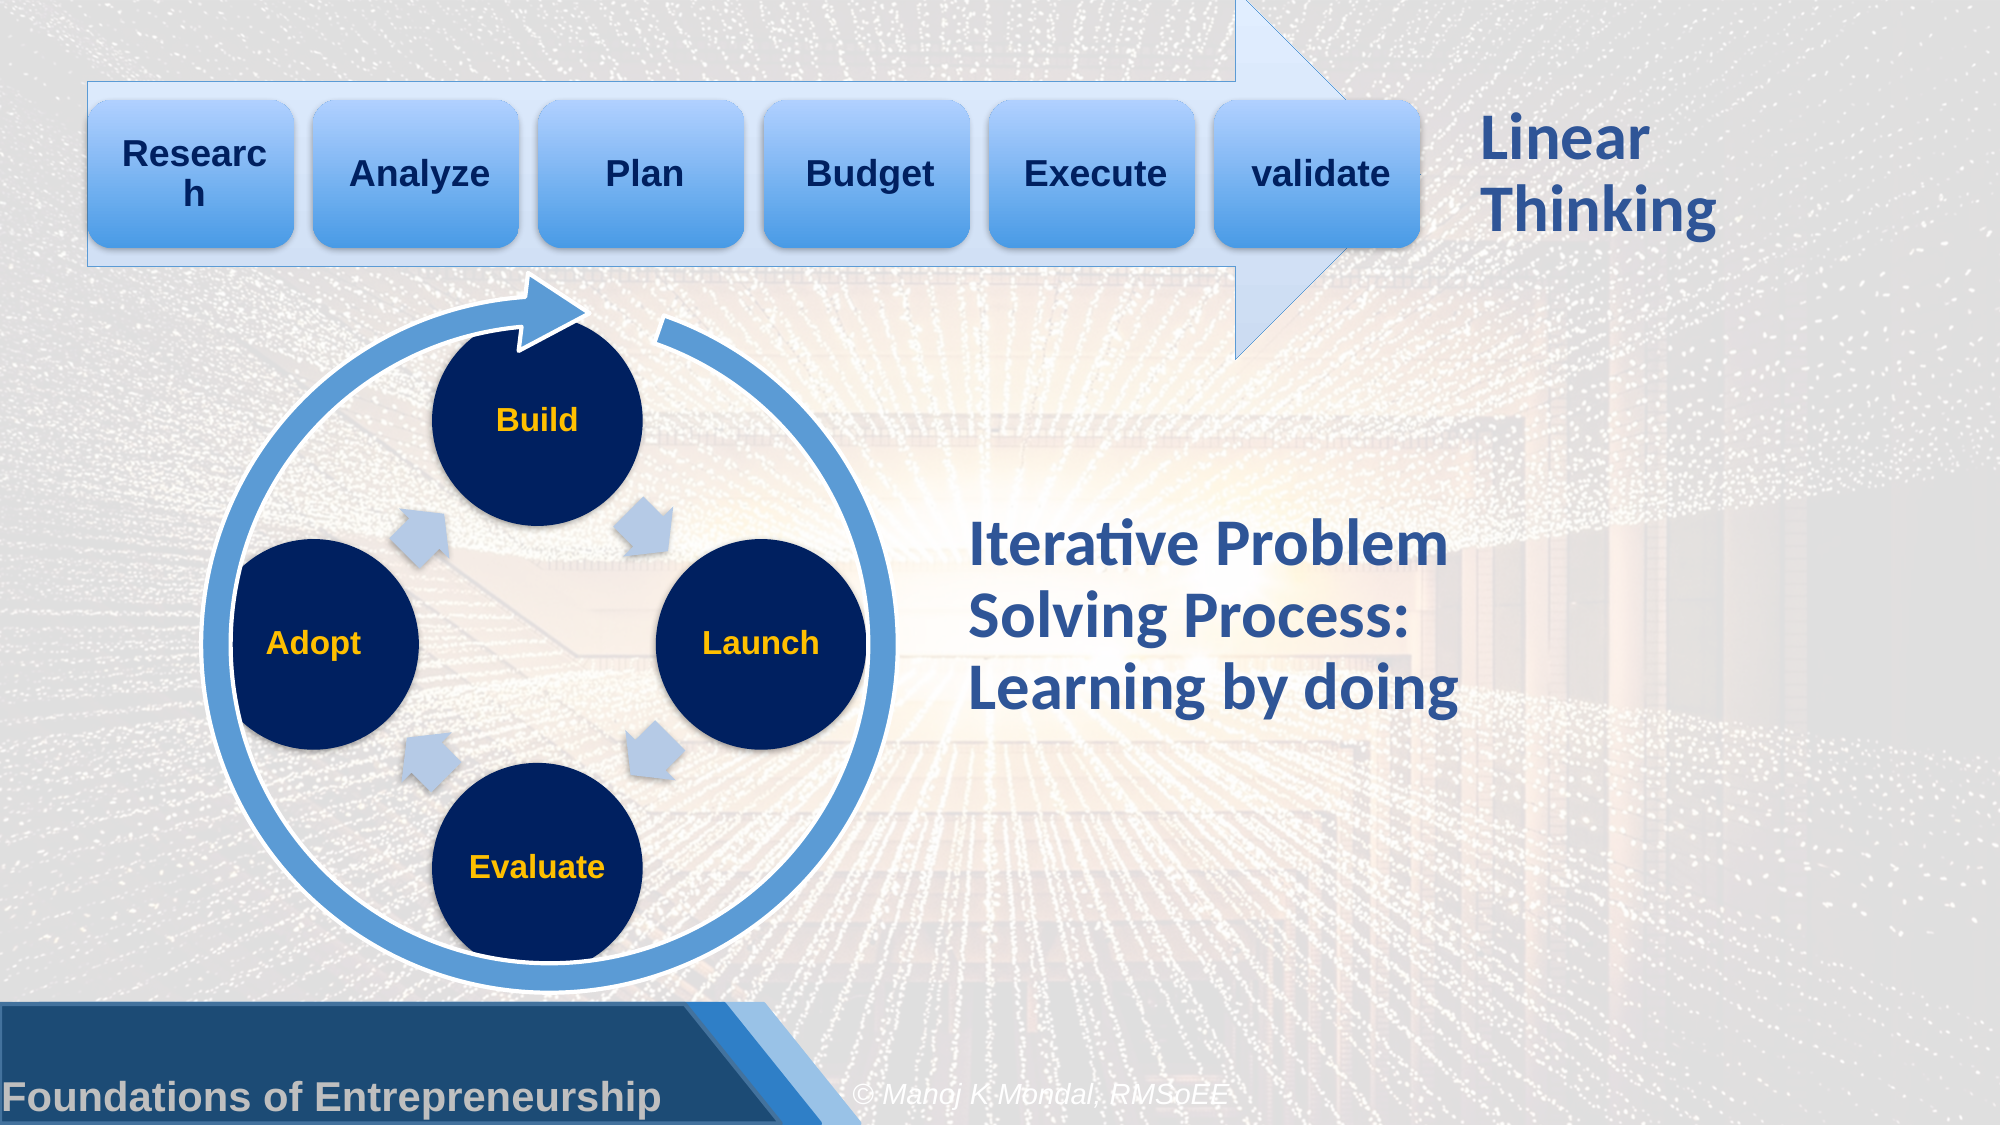

Research
Analyze
Plan
Budget
Execute
validate
# Linear Thinking

Build

Launch

Evaluate

Adopt

Iterative Problem Solving Process:
Learning by doing